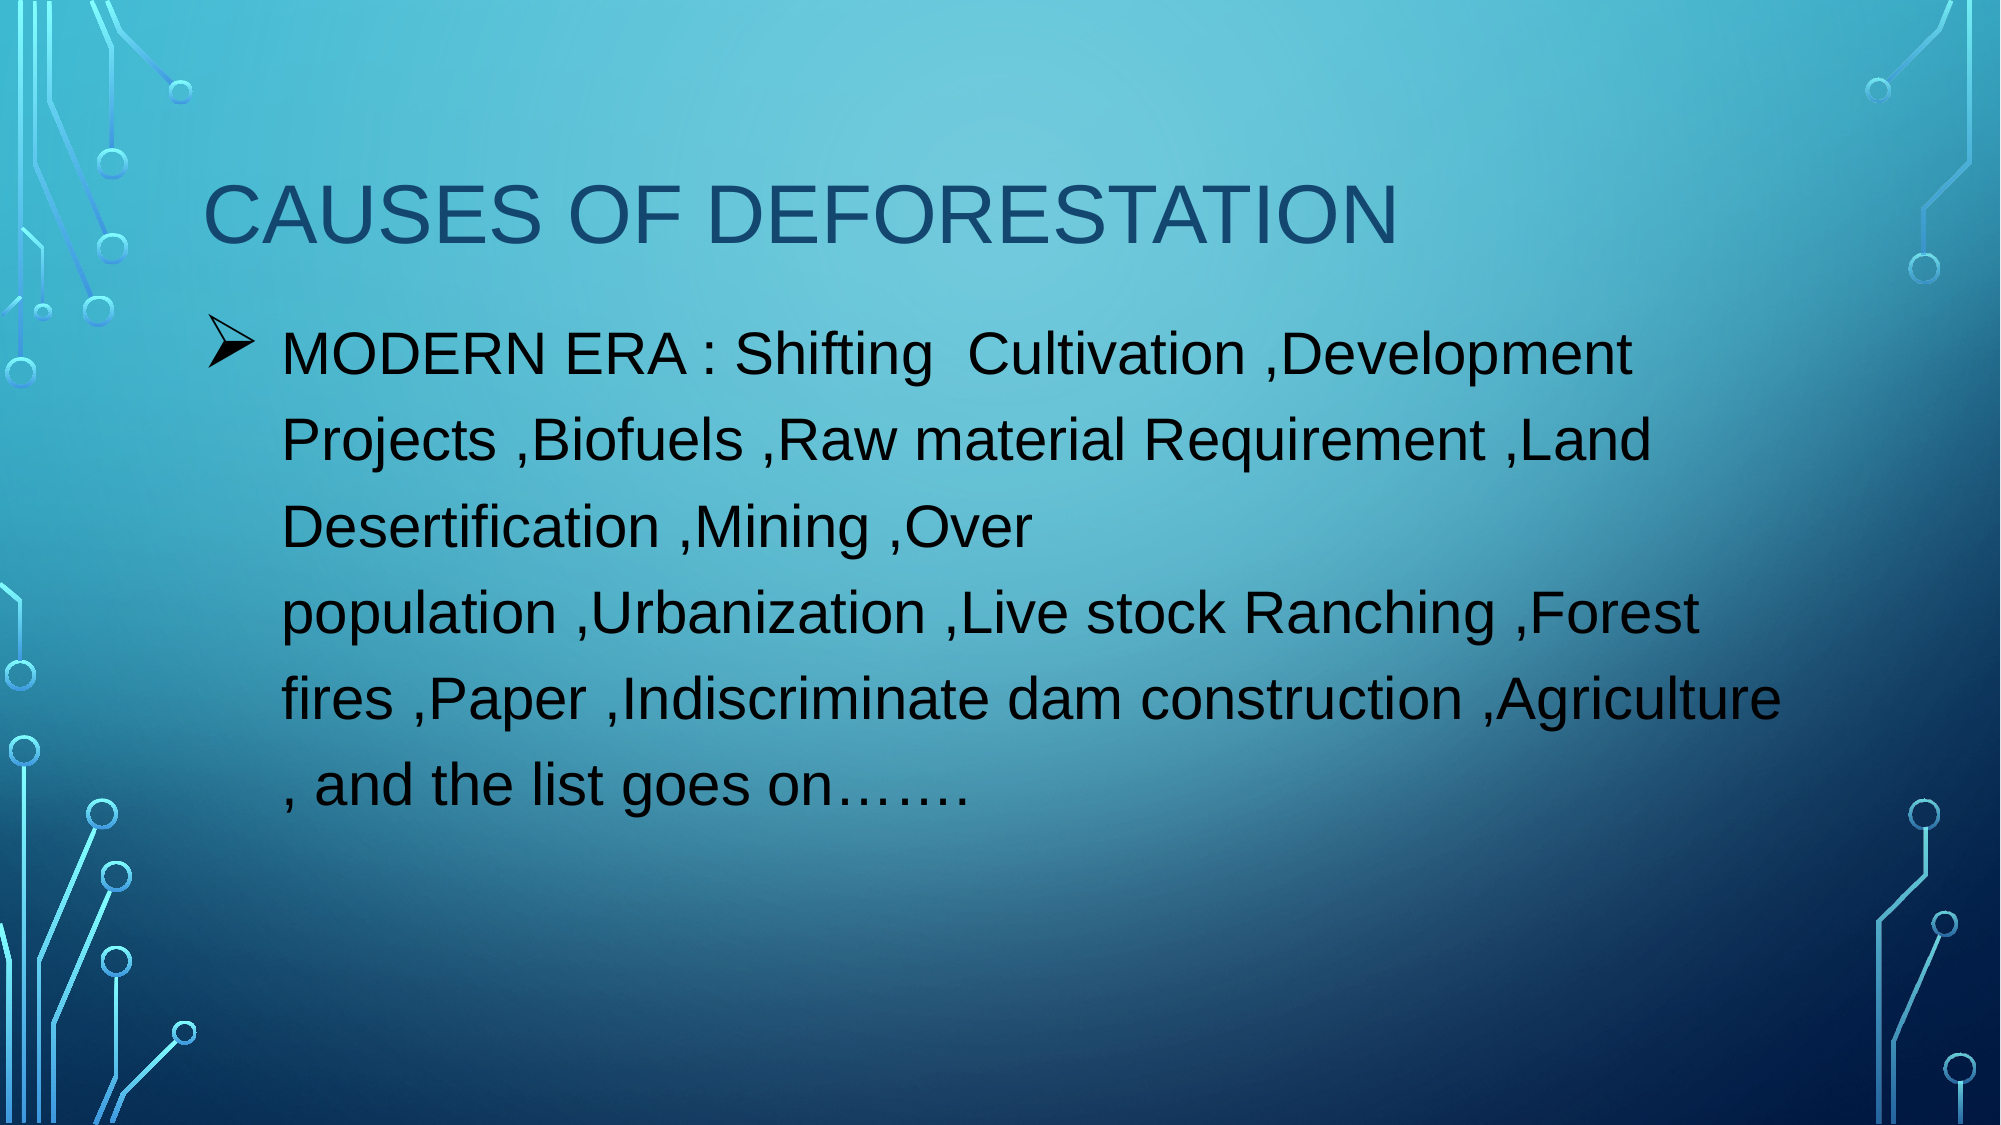

# CAUSES OF DEFORESTATION
MODERN ERA : Shifting  Cultivation ,Development Projects ,Biofuels ,Raw material Requirement ,Land Desertification ,Mining ,Over population ,Urbanization ,Live stock Ranching ,Forest fires ,Paper ,Indiscriminate dam construction ,Agriculture , and the list goes on…….